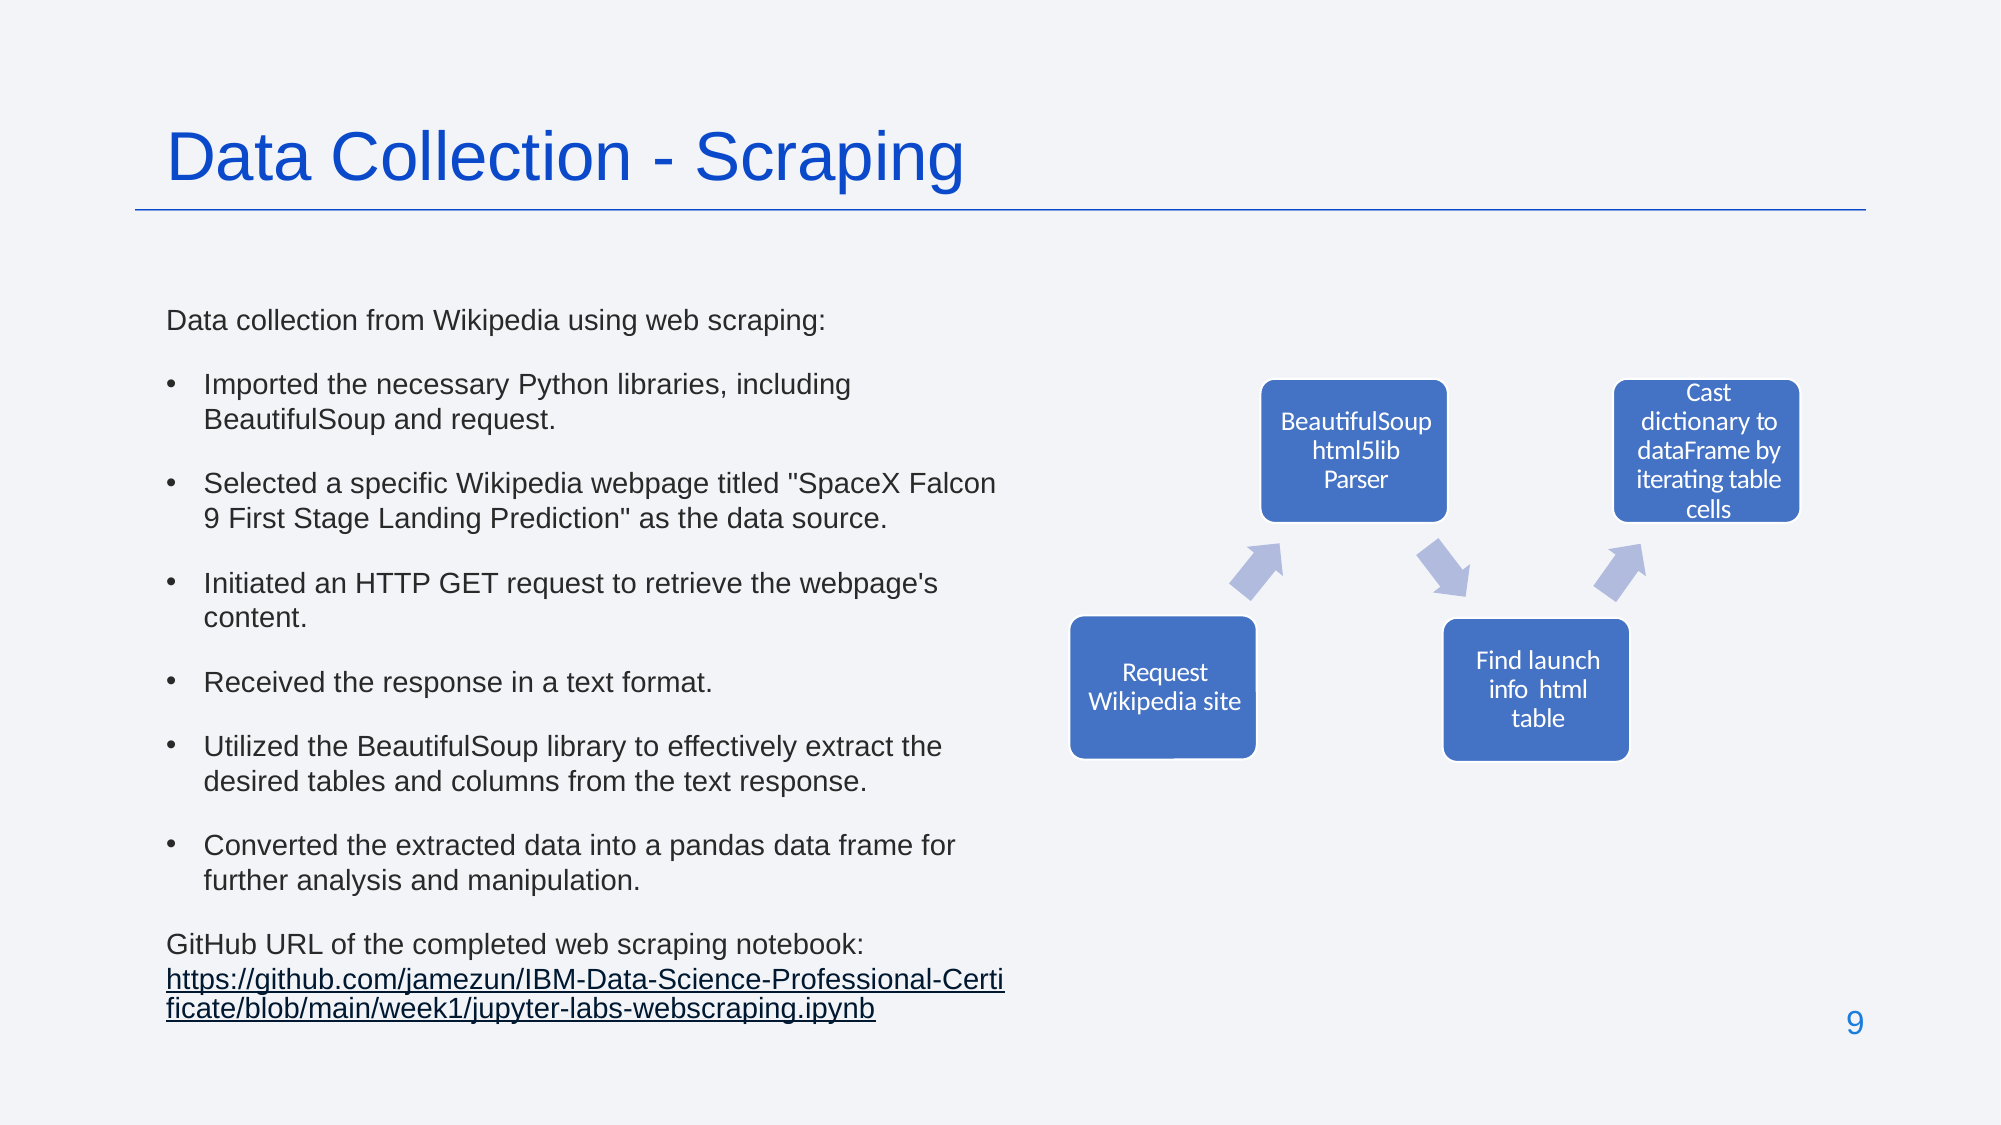

Data Collection - Scraping
Data collection from Wikipedia using web scraping:
Imported the necessary Python libraries, including BeautifulSoup and request.
Selected a specific Wikipedia webpage titled "SpaceX Falcon 9 First Stage Landing Prediction" as the data source.
Initiated an HTTP GET request to retrieve the webpage's content.
Received the response in a text format.
Utilized the BeautifulSoup library to effectively extract the desired tables and columns from the text response.
Converted the extracted data into a pandas data frame for further analysis and manipulation.
GitHub URL of the completed web scraping notebook: https://github.com/jamezun/IBM-Data-Science-Professional-Certificate/blob/main/week1/jupyter-labs-webscraping.ipynb

Request Wikipedia site

BeautifulSoup html5lib Parser

Find launch info  html table

Cast dictionary to dataFrame by iterating table cells
9